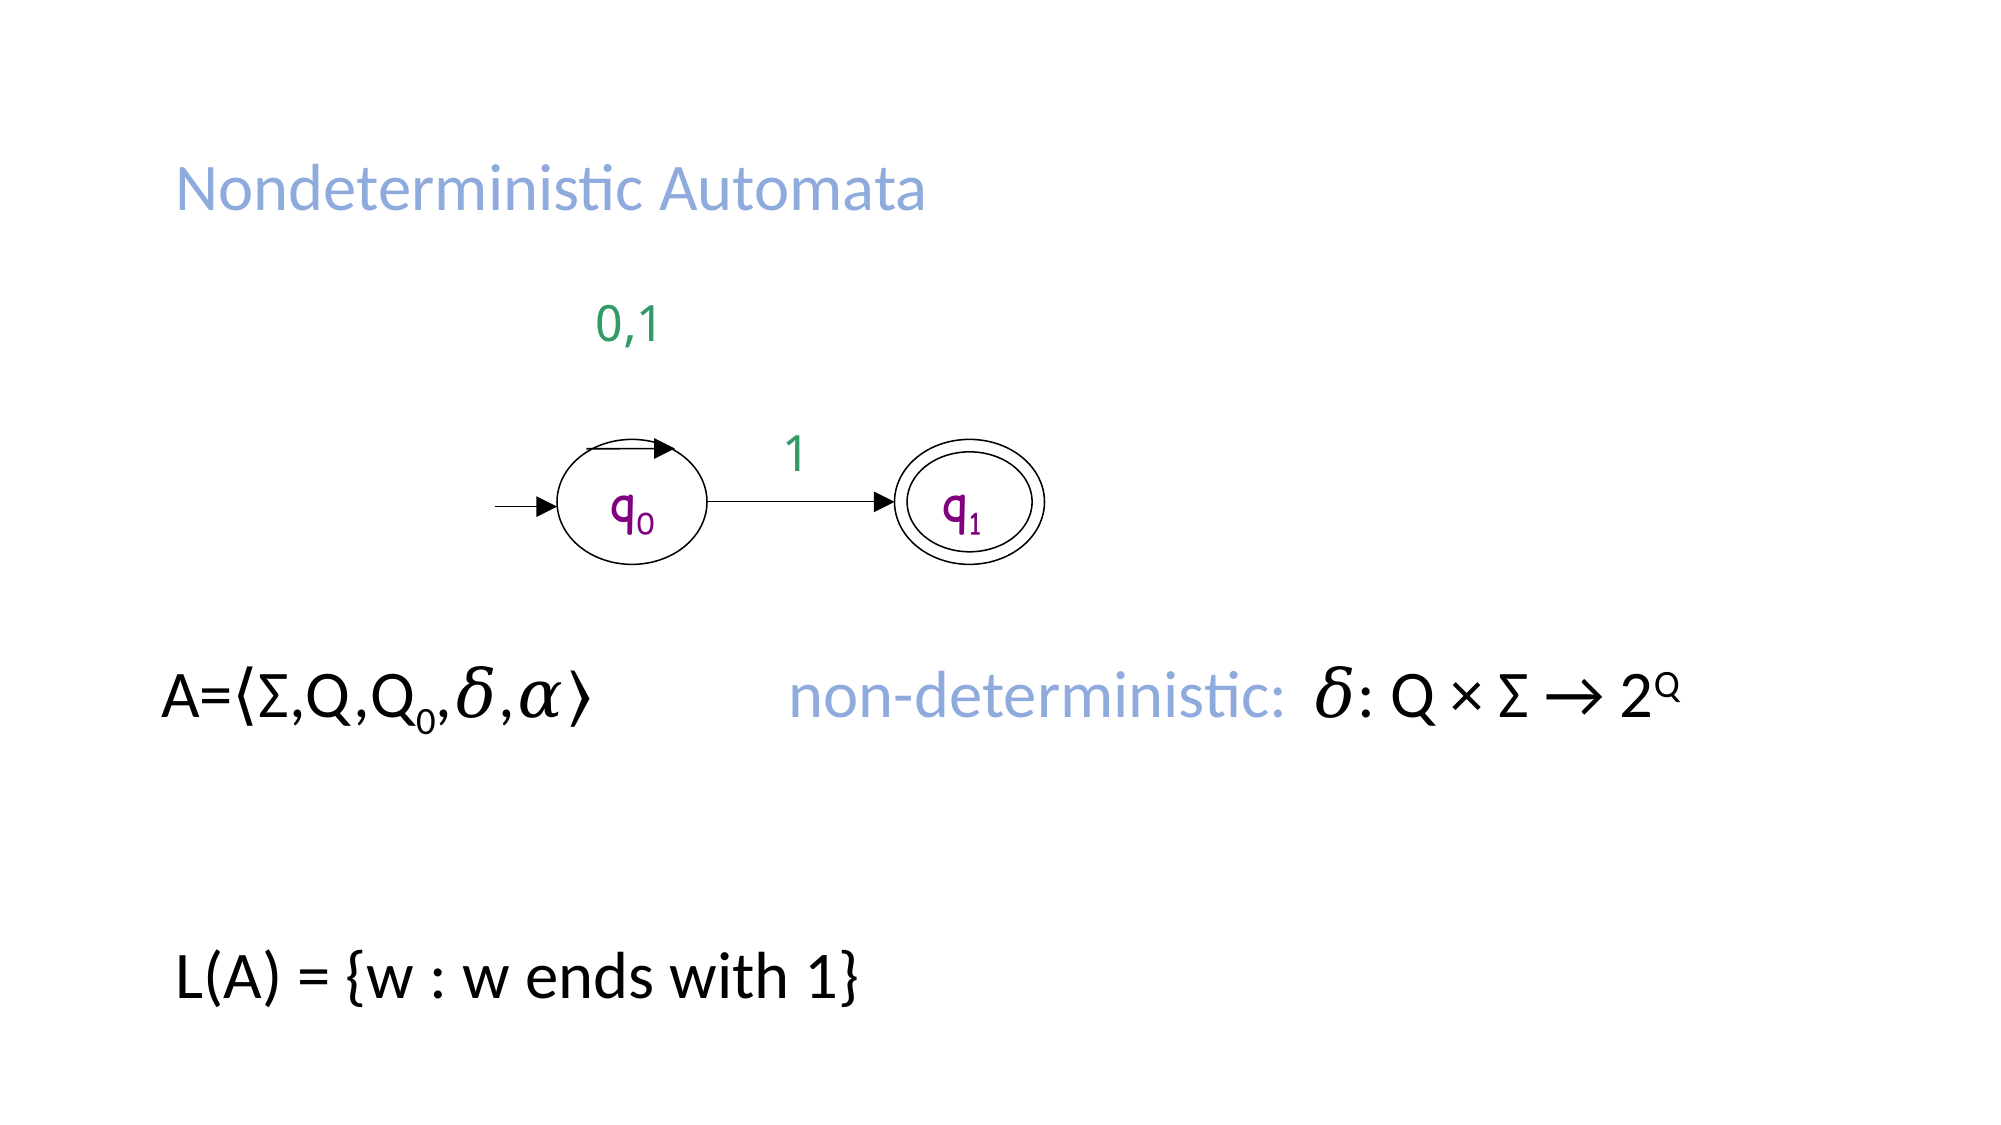

Nondeterministic Automata
0,1
1

q0
q1
non-deterministic:  𝛿: Q × Σ → 2Q
A=⟨Σ,Q,Q0,𝛿,𝛼⟩
L(A) = {w : w ends with 1}